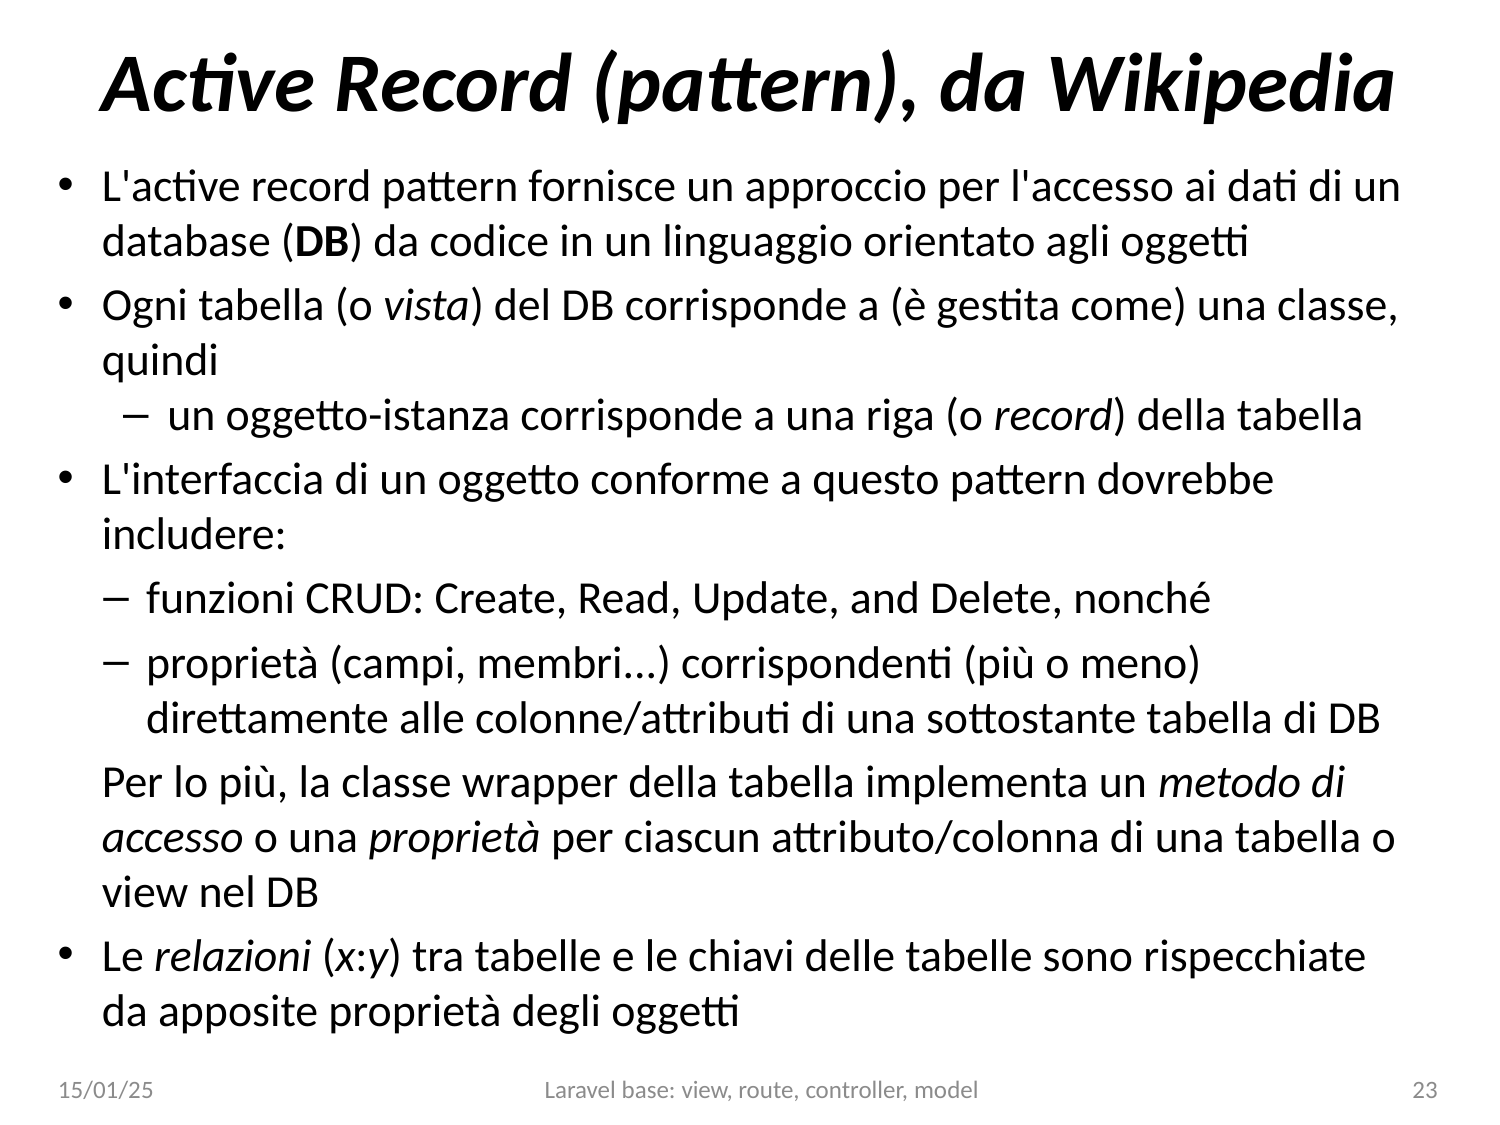

# Active Record (pattern), da Wikipedia
L'active record pattern fornisce un approccio per l'accesso ai dati di un database (DB) da codice in un linguaggio orientato agli oggetti
Ogni tabella (o vista) del DB corrisponde a (è gestita come) una classe, quindi
un oggetto-istanza corrisponde a una riga (o record) della tabella
L'interfaccia di un oggetto conforme a questo pattern dovrebbe includere:
funzioni CRUD: Create, Read, Update, and Delete, nonché
proprietà (campi, membri...) corrispondenti (più o meno) direttamente alle colonne/attributi di una sottostante tabella di DB
Per lo più, la classe wrapper della tabella implementa un metodo di accesso o una proprietà per ciascun attributo/colonna di una tabella o view nel DB
Le relazioni (x:y) tra tabelle e le chiavi delle tabelle sono rispecchiate da apposite proprietà degli oggetti
15/01/25
Laravel base: view, route, controller, model
23